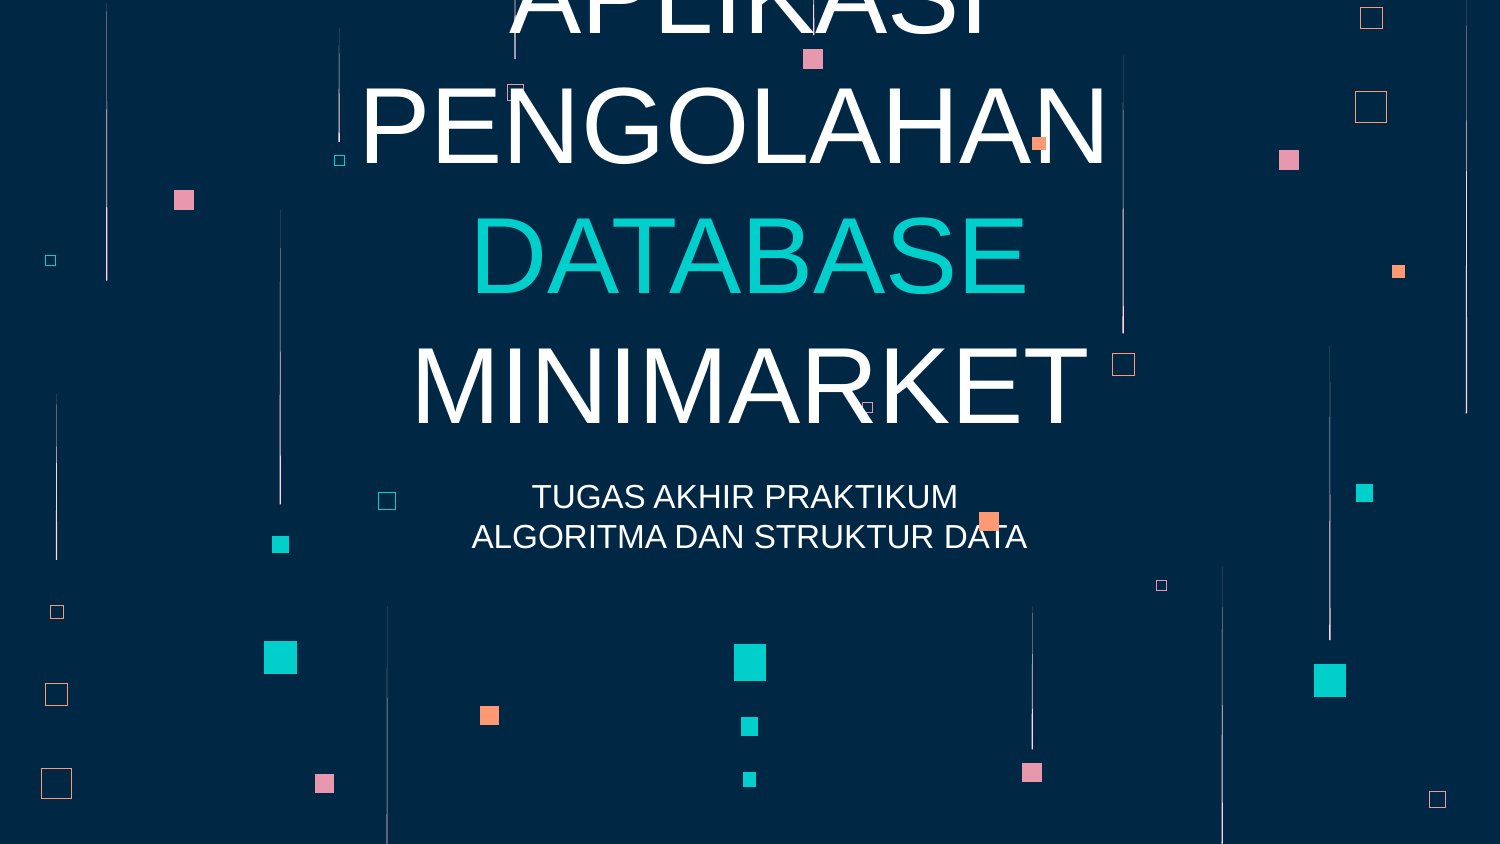

# APLIKASI PENGOLAHAN  DATABASE MINIMARKET

TUGAS AKHIR PRAKTIKUM
ALGORITMA DAN STRUKTUR DATA